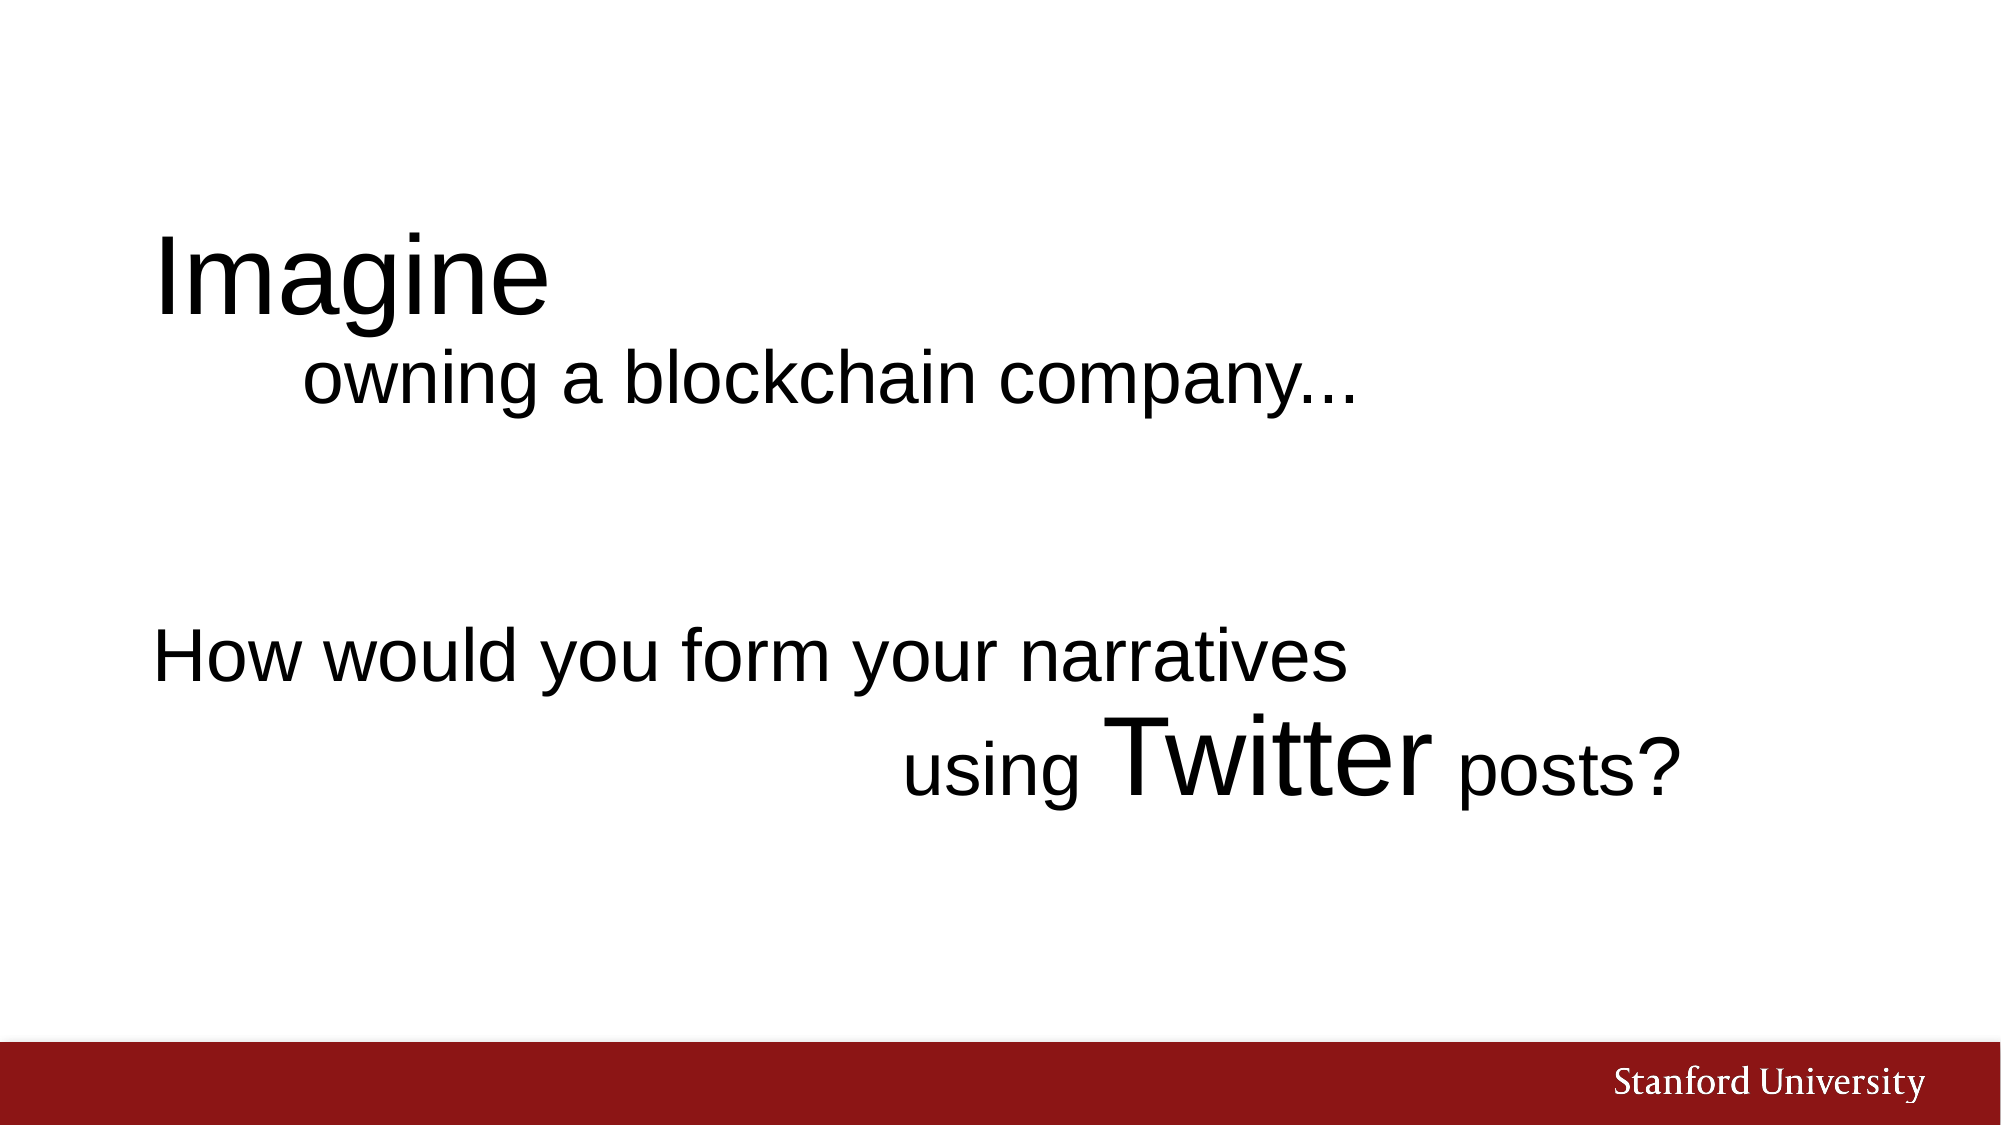

# Imagine owning a blockchain company...
How would you form your narratives
					using Twitter posts?